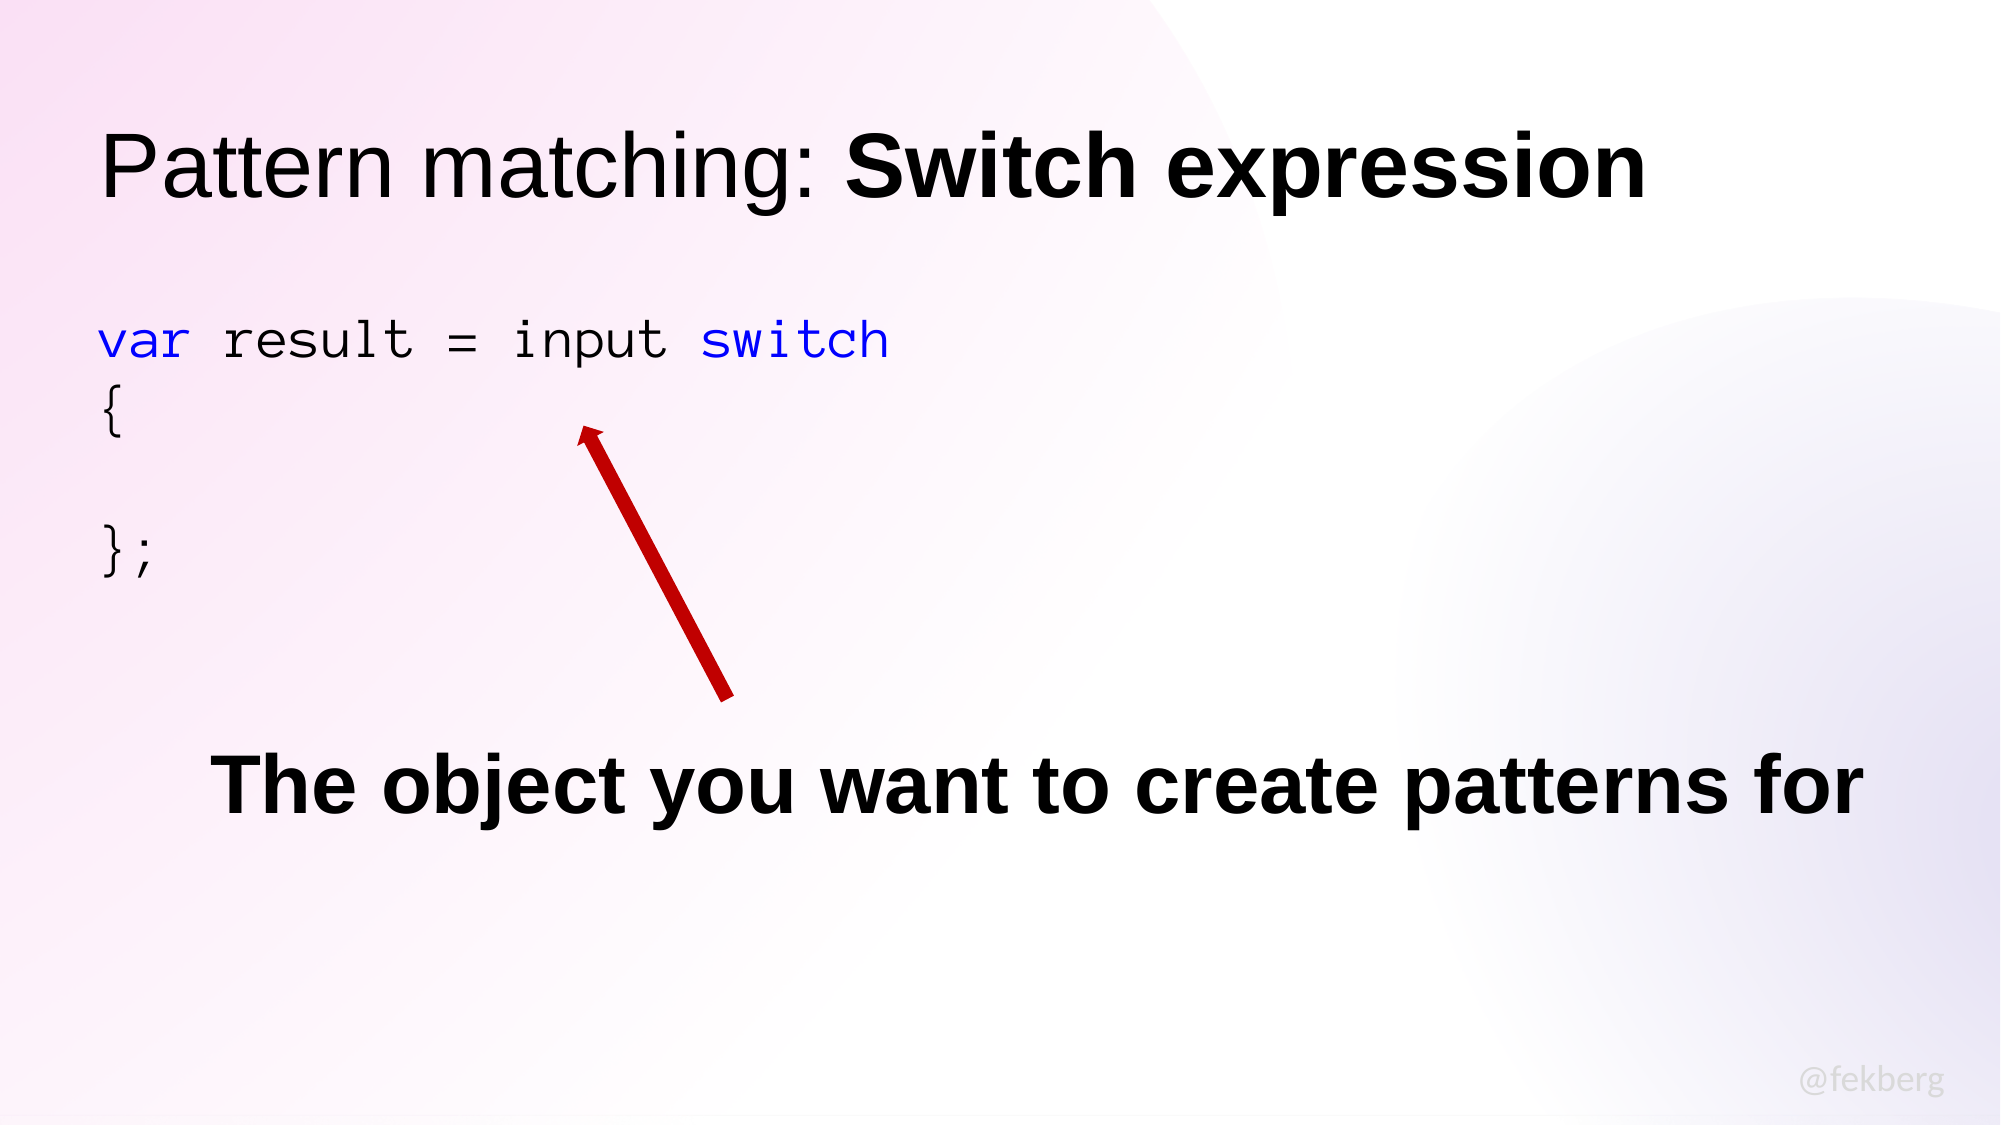

# Pattern matching: Switch expression
var result = input switch
{

};

The object you want to create patterns for
@fekberg